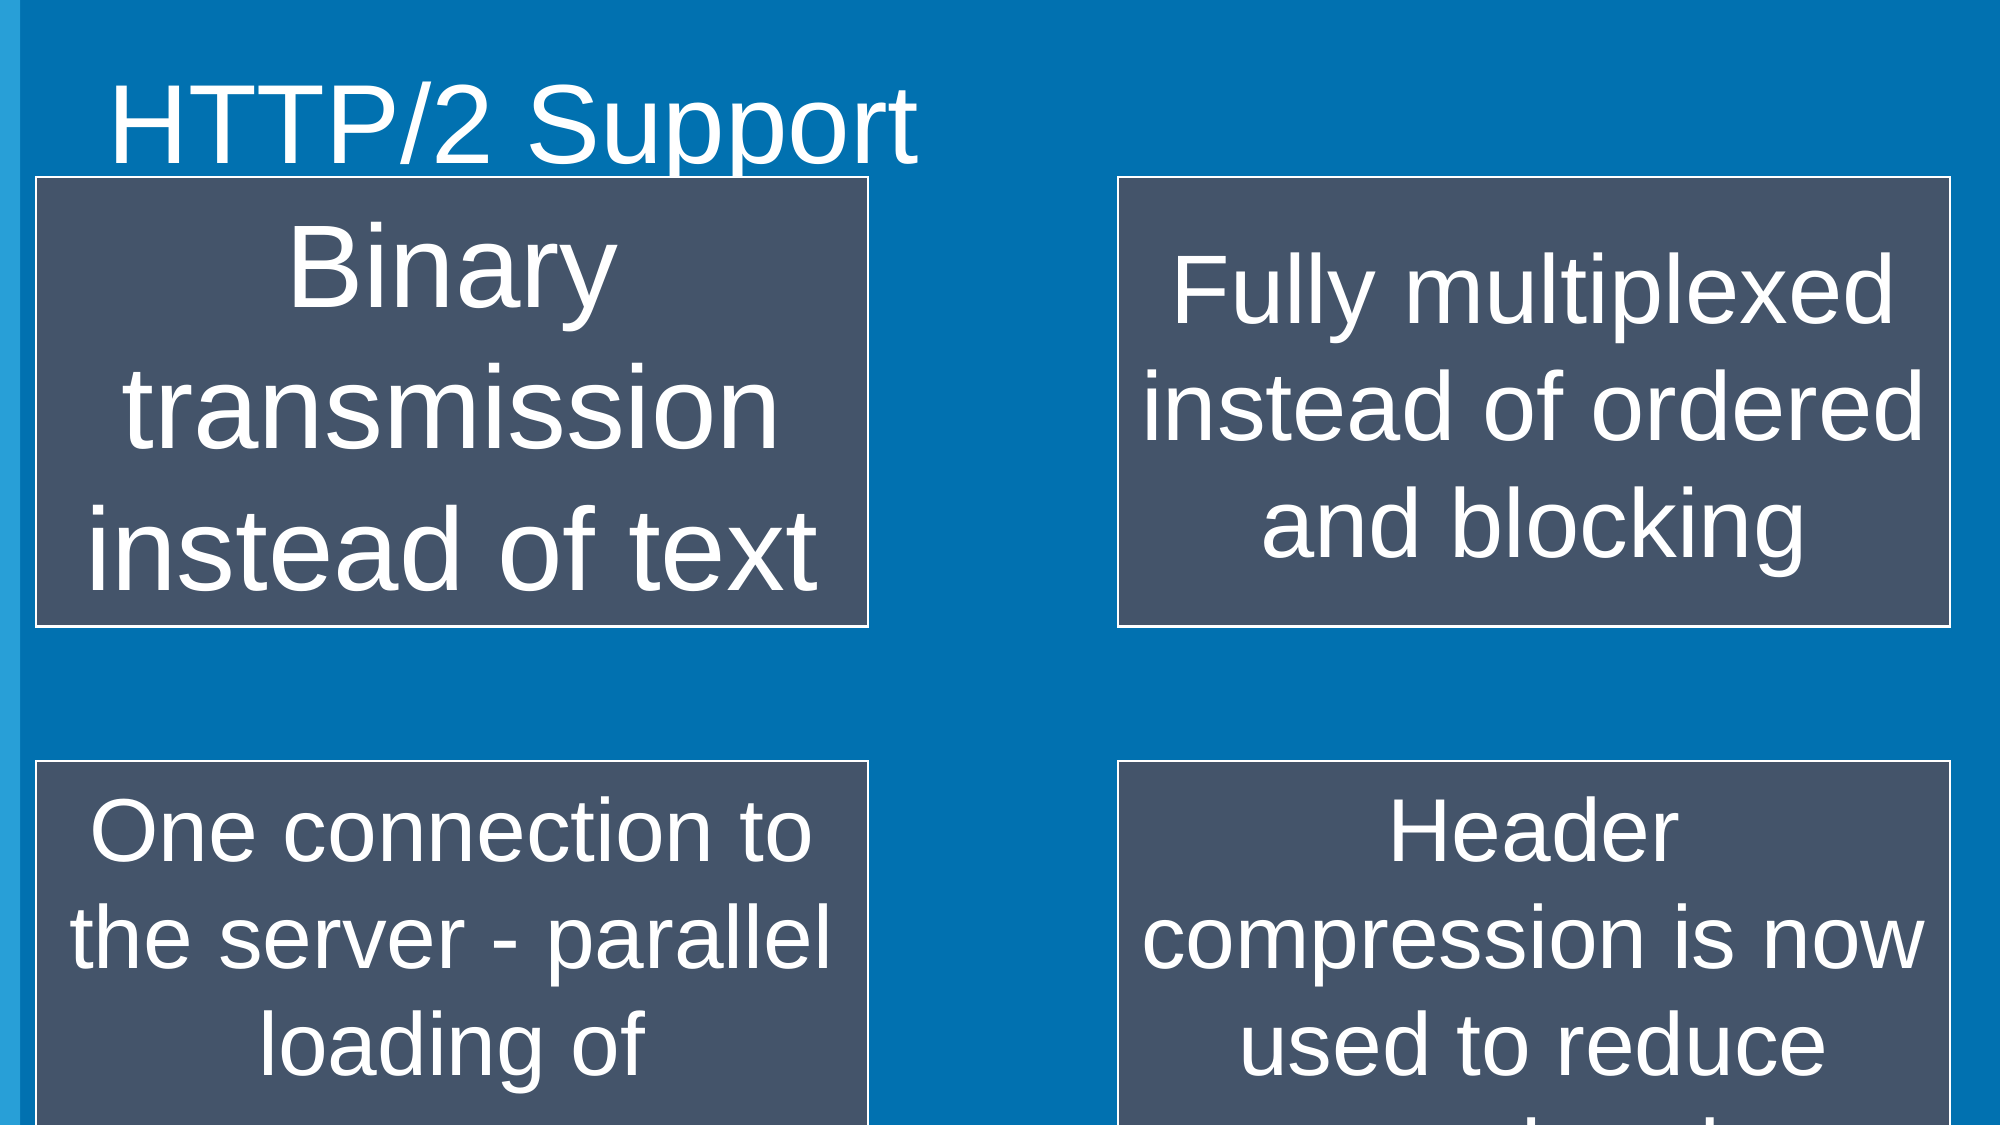

# HTTP/2 Support
Binary transmission instead of text
Fully multiplexed instead of ordered and blocking